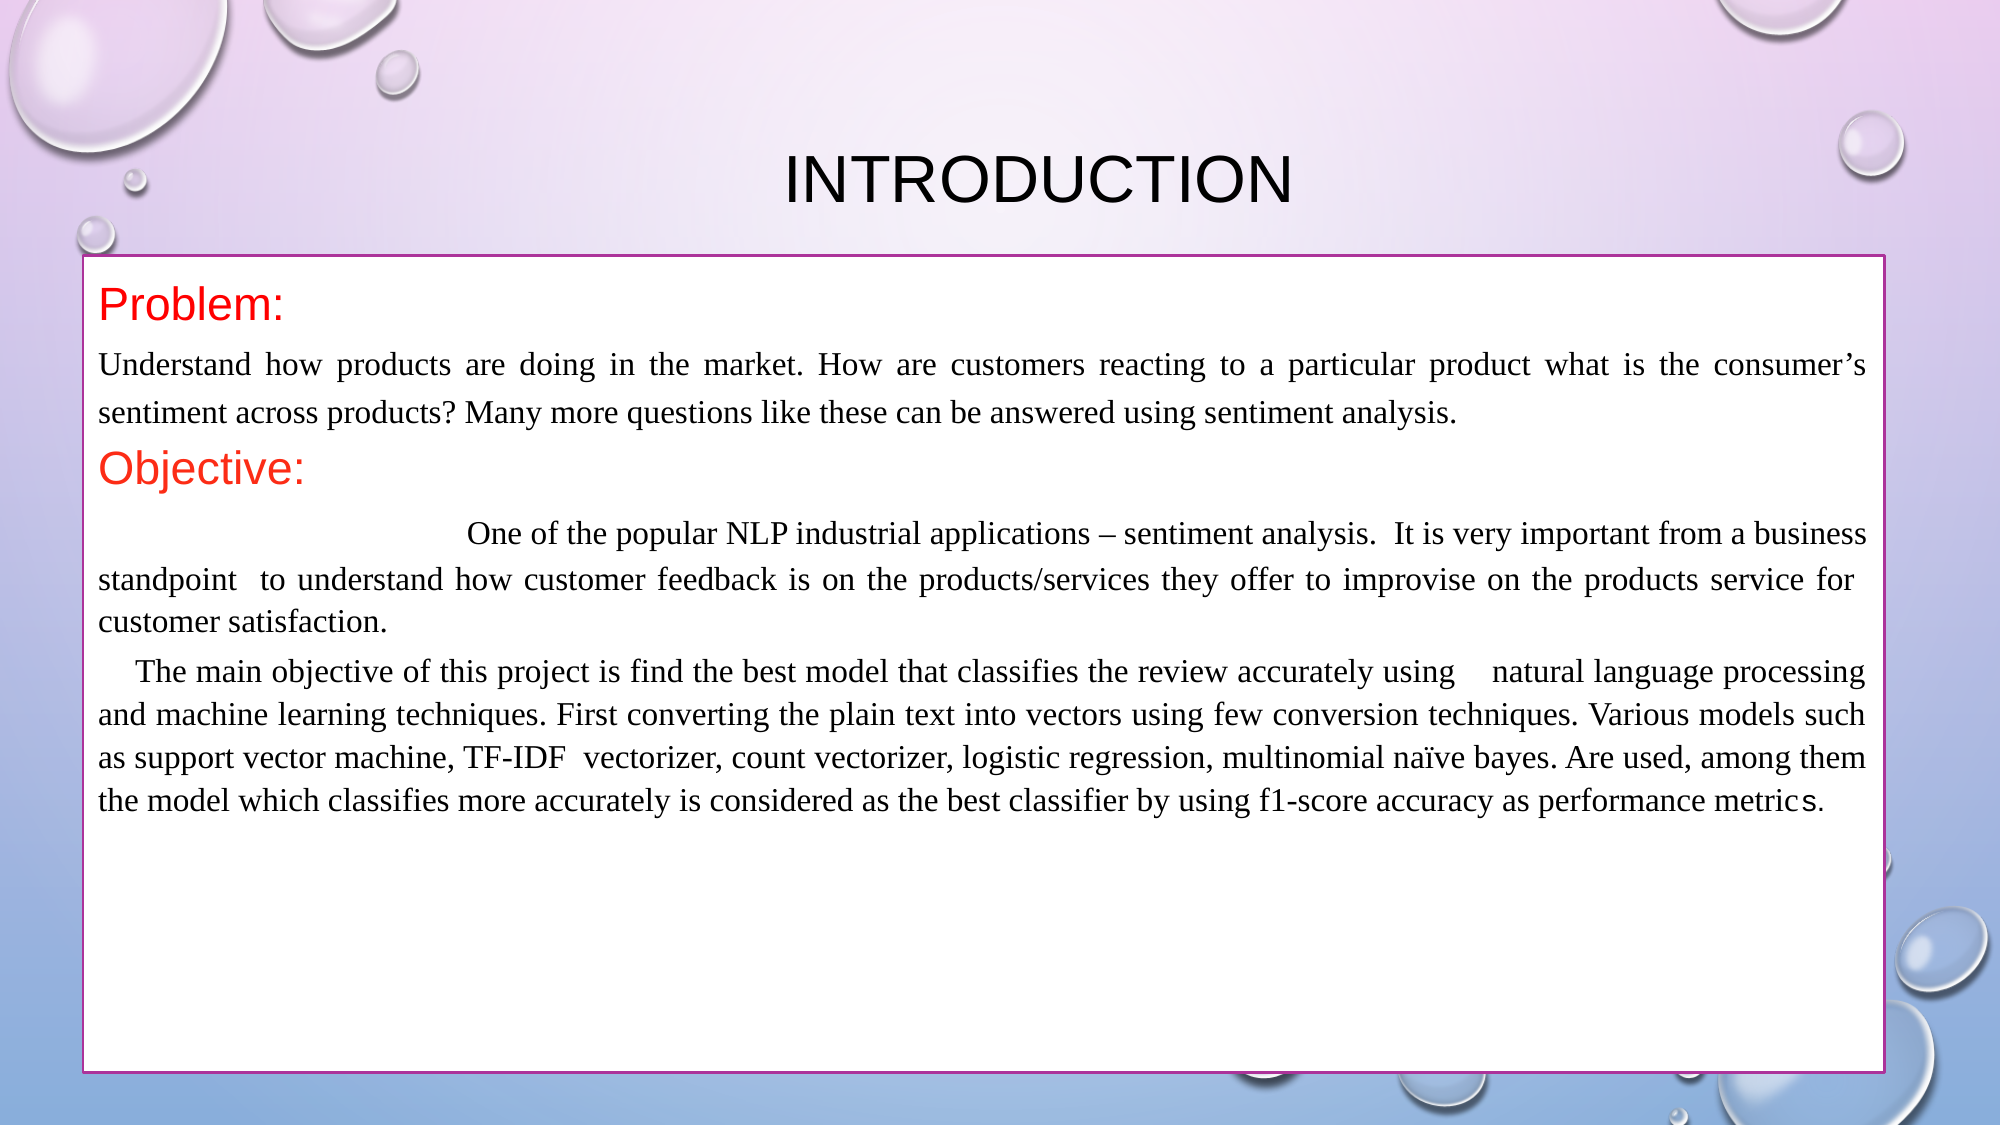

# Introduction
Problem:
Understand how products are doing in the market. How are customers reacting to a particular product what is the consumer’s sentiment across products? Many more questions like these can be answered using sentiment analysis.
Objective:                                                                                                                                                     One of the popular NLP industrial applications – sentiment analysis.  It is very important from a business standpoint  to understand how customer feedback is on the products/services they offer to improvise on the products service for  customer satisfaction.
    The main objective of this project is find the best model that classifies the review accurately using    natural language processing and machine learning techniques. First converting the plain text into vectors using few conversion techniques. Various models such as support vector machine, TF-IDF  vectorizer, count vectorizer, logistic regression, multinomial naïve bayes. Are used, among them the model which classifies more accurately is considered as the best classifier by using f1-score accuracy as performance metrics.